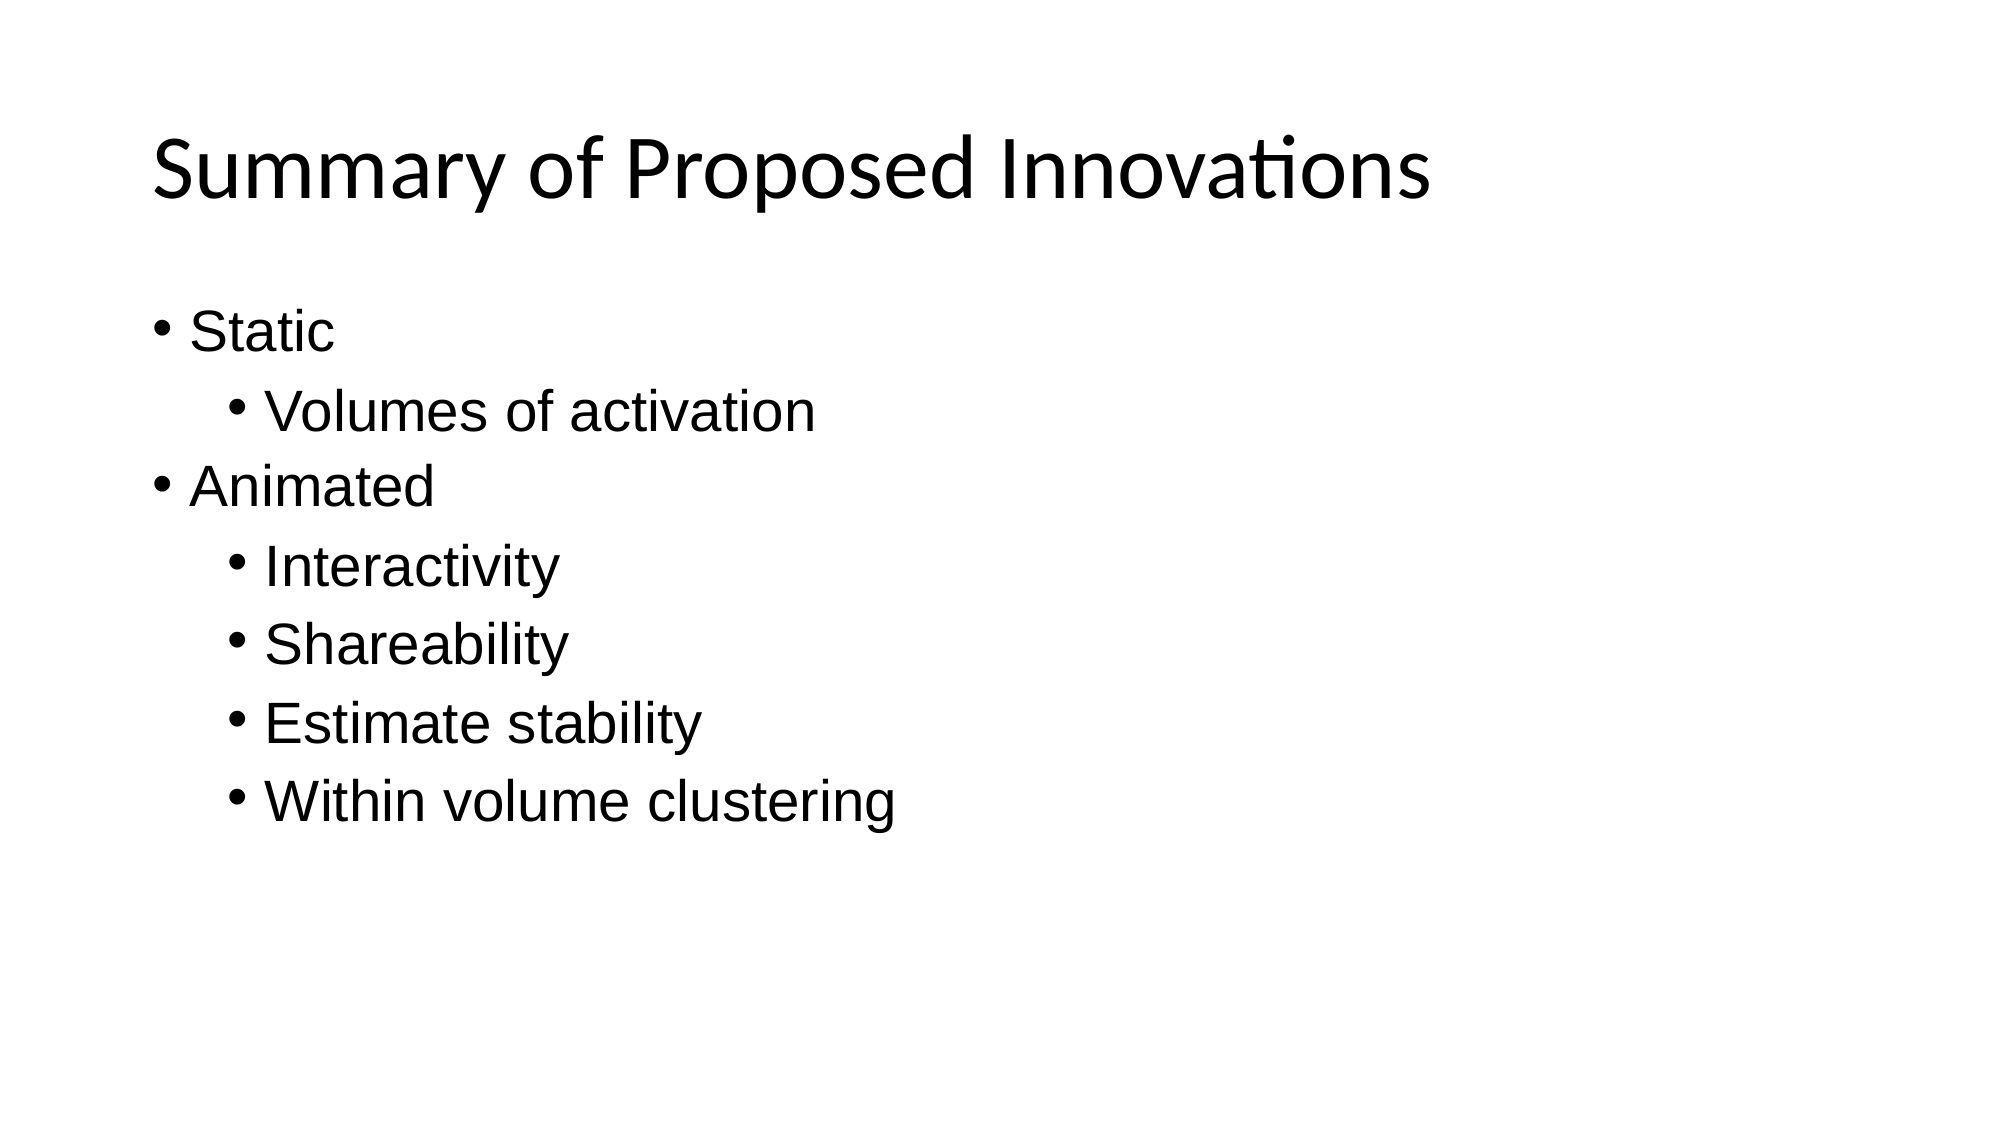

# Summary of Proposed Innovations
Static
Volumes of activation
Animated
Interactivity
Shareability
Estimate stability
Within volume clustering